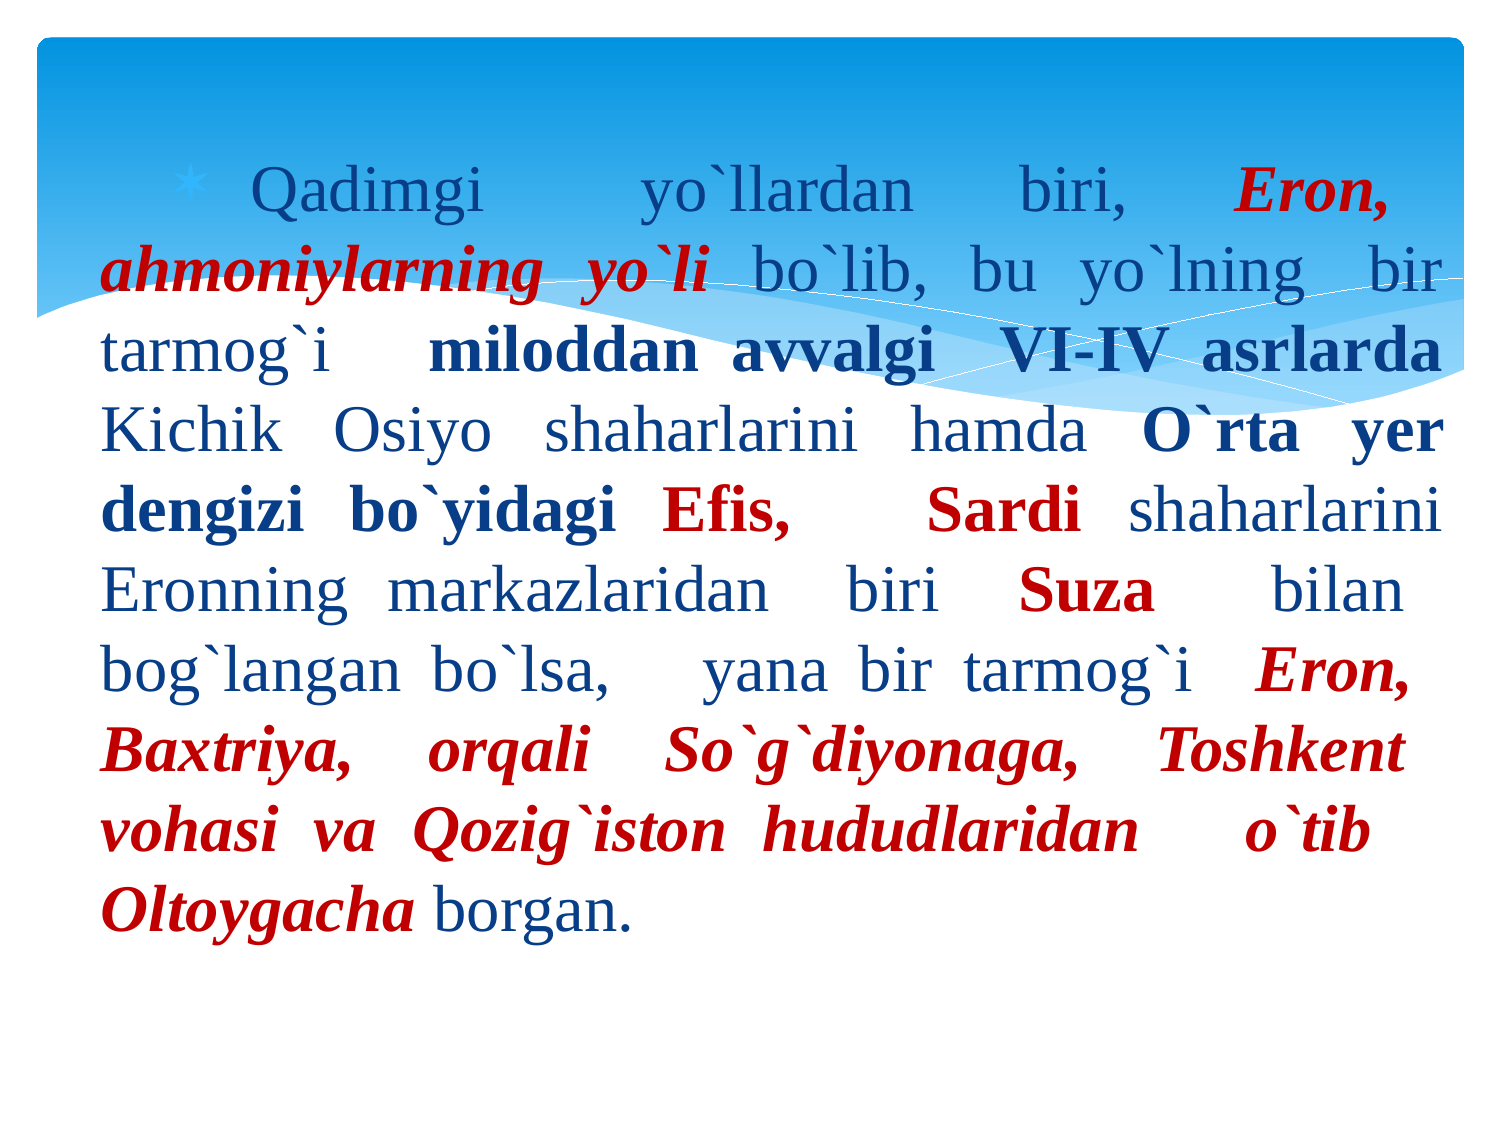

Qadimgi   yo`llardan  biri,  Eron,  ahmoniylarning  yo`li  bo`lib,  bu  yo`lning   bir tarmog`i   miloddan avvalgi  VI-IV asrlarda Kichik Osiyo shaharlarini hamda O`rta yer dengizi bo`yidagi Efis,   Sardi shaharlarini Eronning markazlaridan  biri  Suza   bilan  bog`langan bo`lsa,   yana bir tarmog`i  Eron,  Baxtriya,  orqali  So`g`diyonaga,  Toshkent  vohasi va Qozig`iston hududlaridan   o`tib   Oltoygacha borgan.